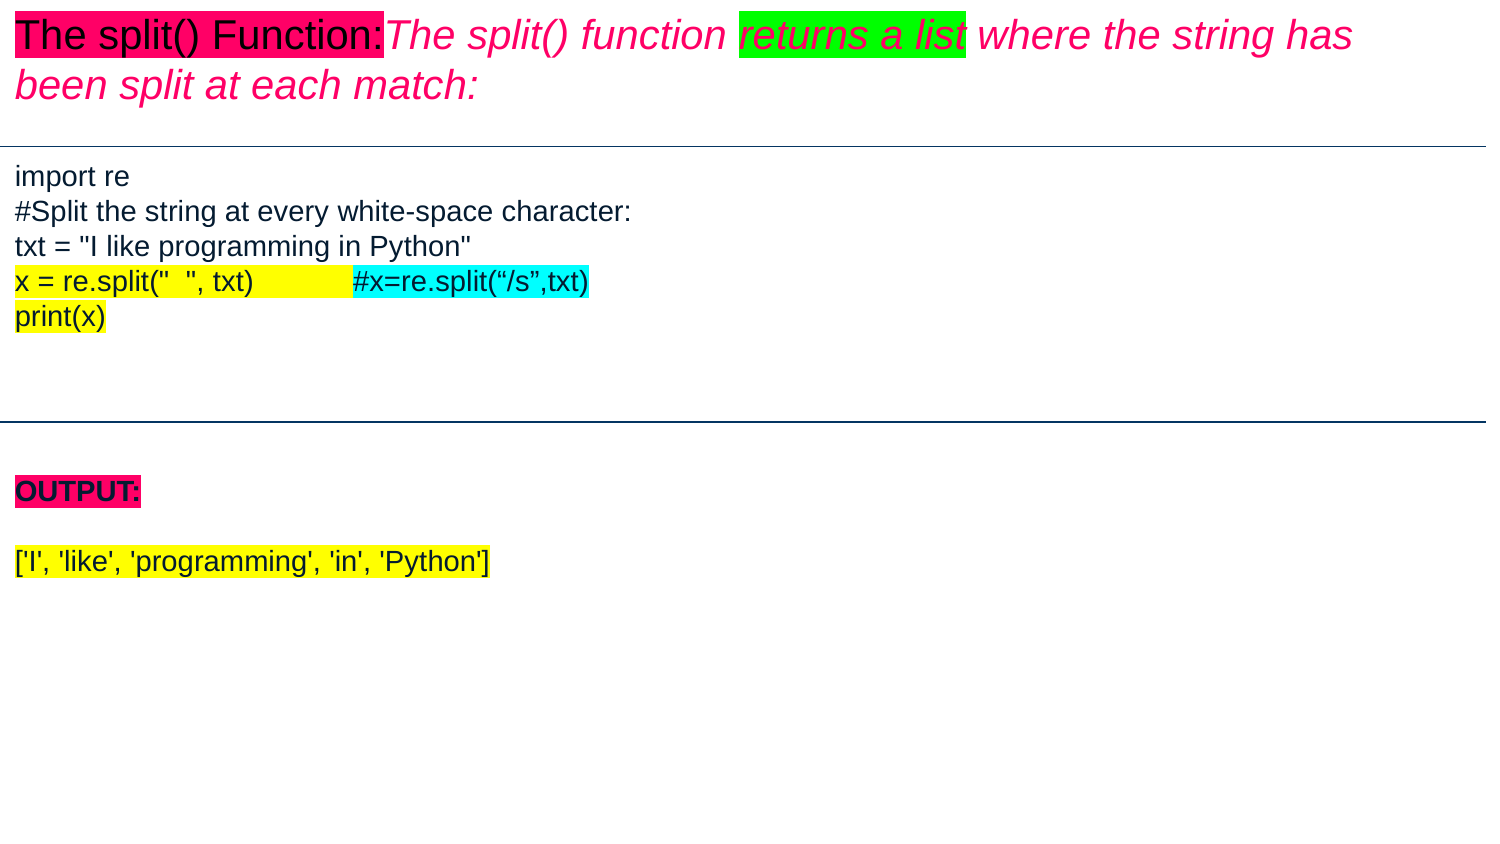

The split() Function:The split() function returns a list where the string has been split at each match:
import re
#Split the string at every white-space character:
txt = "I like programming in Python"
x = re.split("  ", txt)            #x=re.split(“/s”,txt)
print(x)

OUTPUT:

['I', 'like', 'programming', 'in', 'Python']